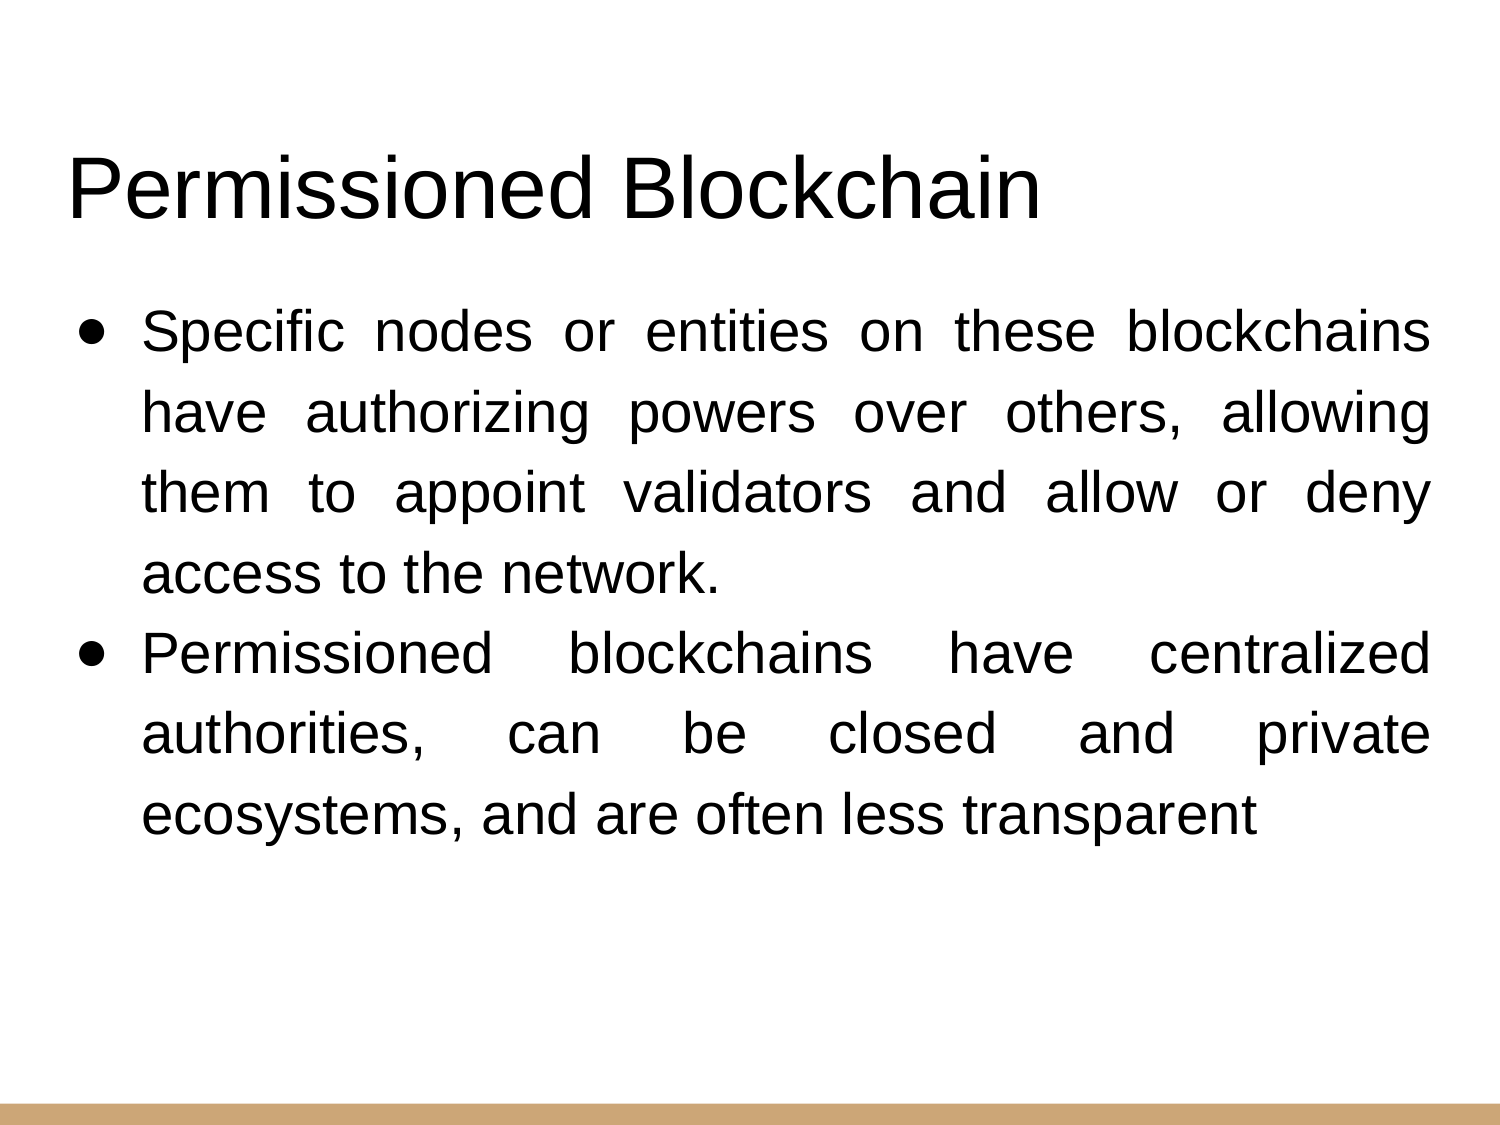

# Permissioned Blockchain
Specific nodes or entities on these blockchains have authorizing powers over others, allowing them to appoint validators and allow or deny access to the network.
Permissioned blockchains have centralized authorities, can be closed and private ecosystems, and are often less transparent